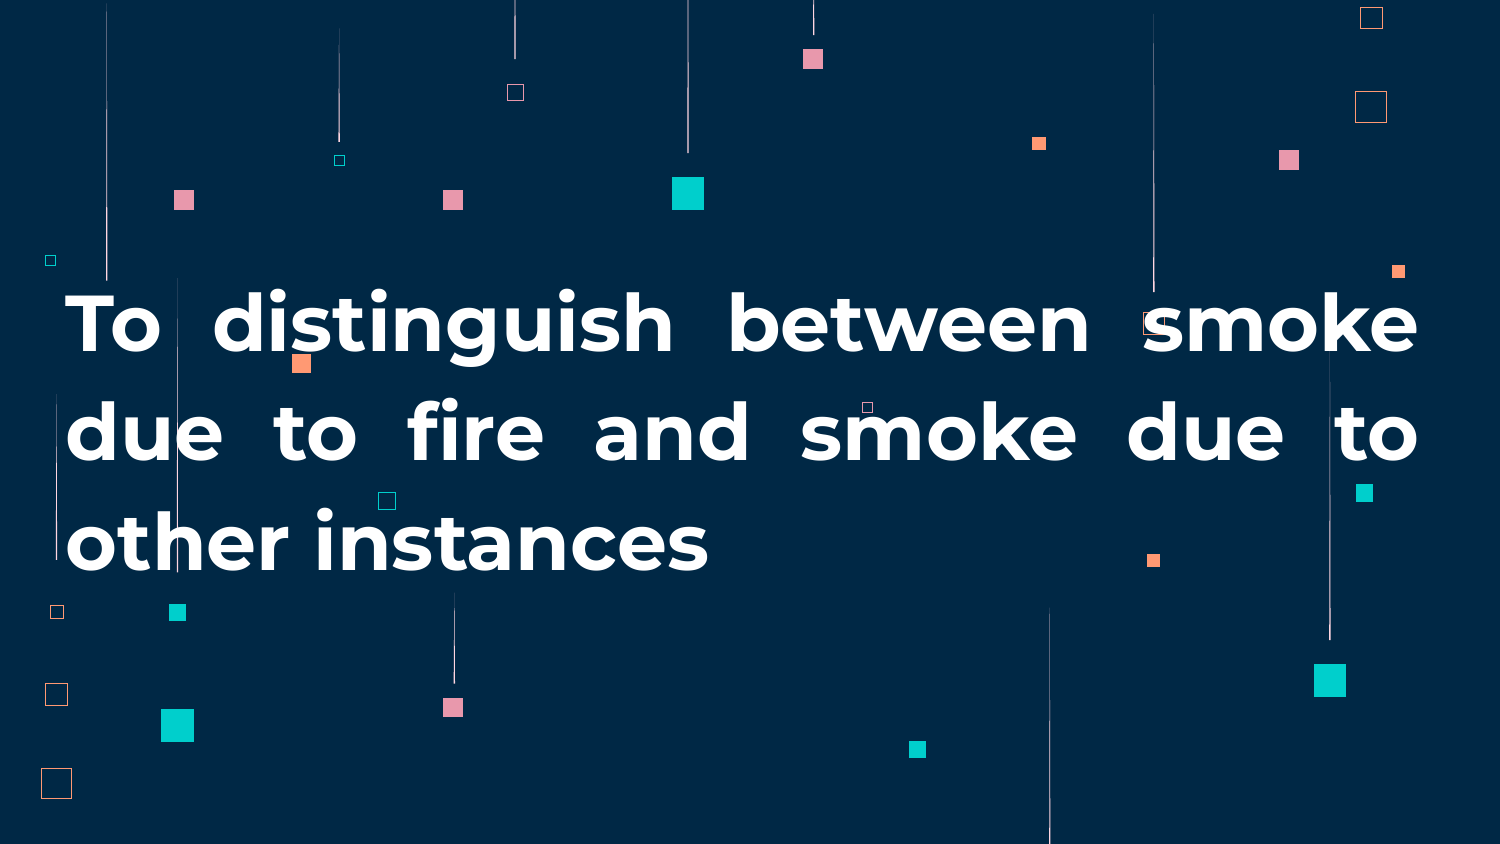

# To distinguish between smoke due to fire and smoke due to other instances